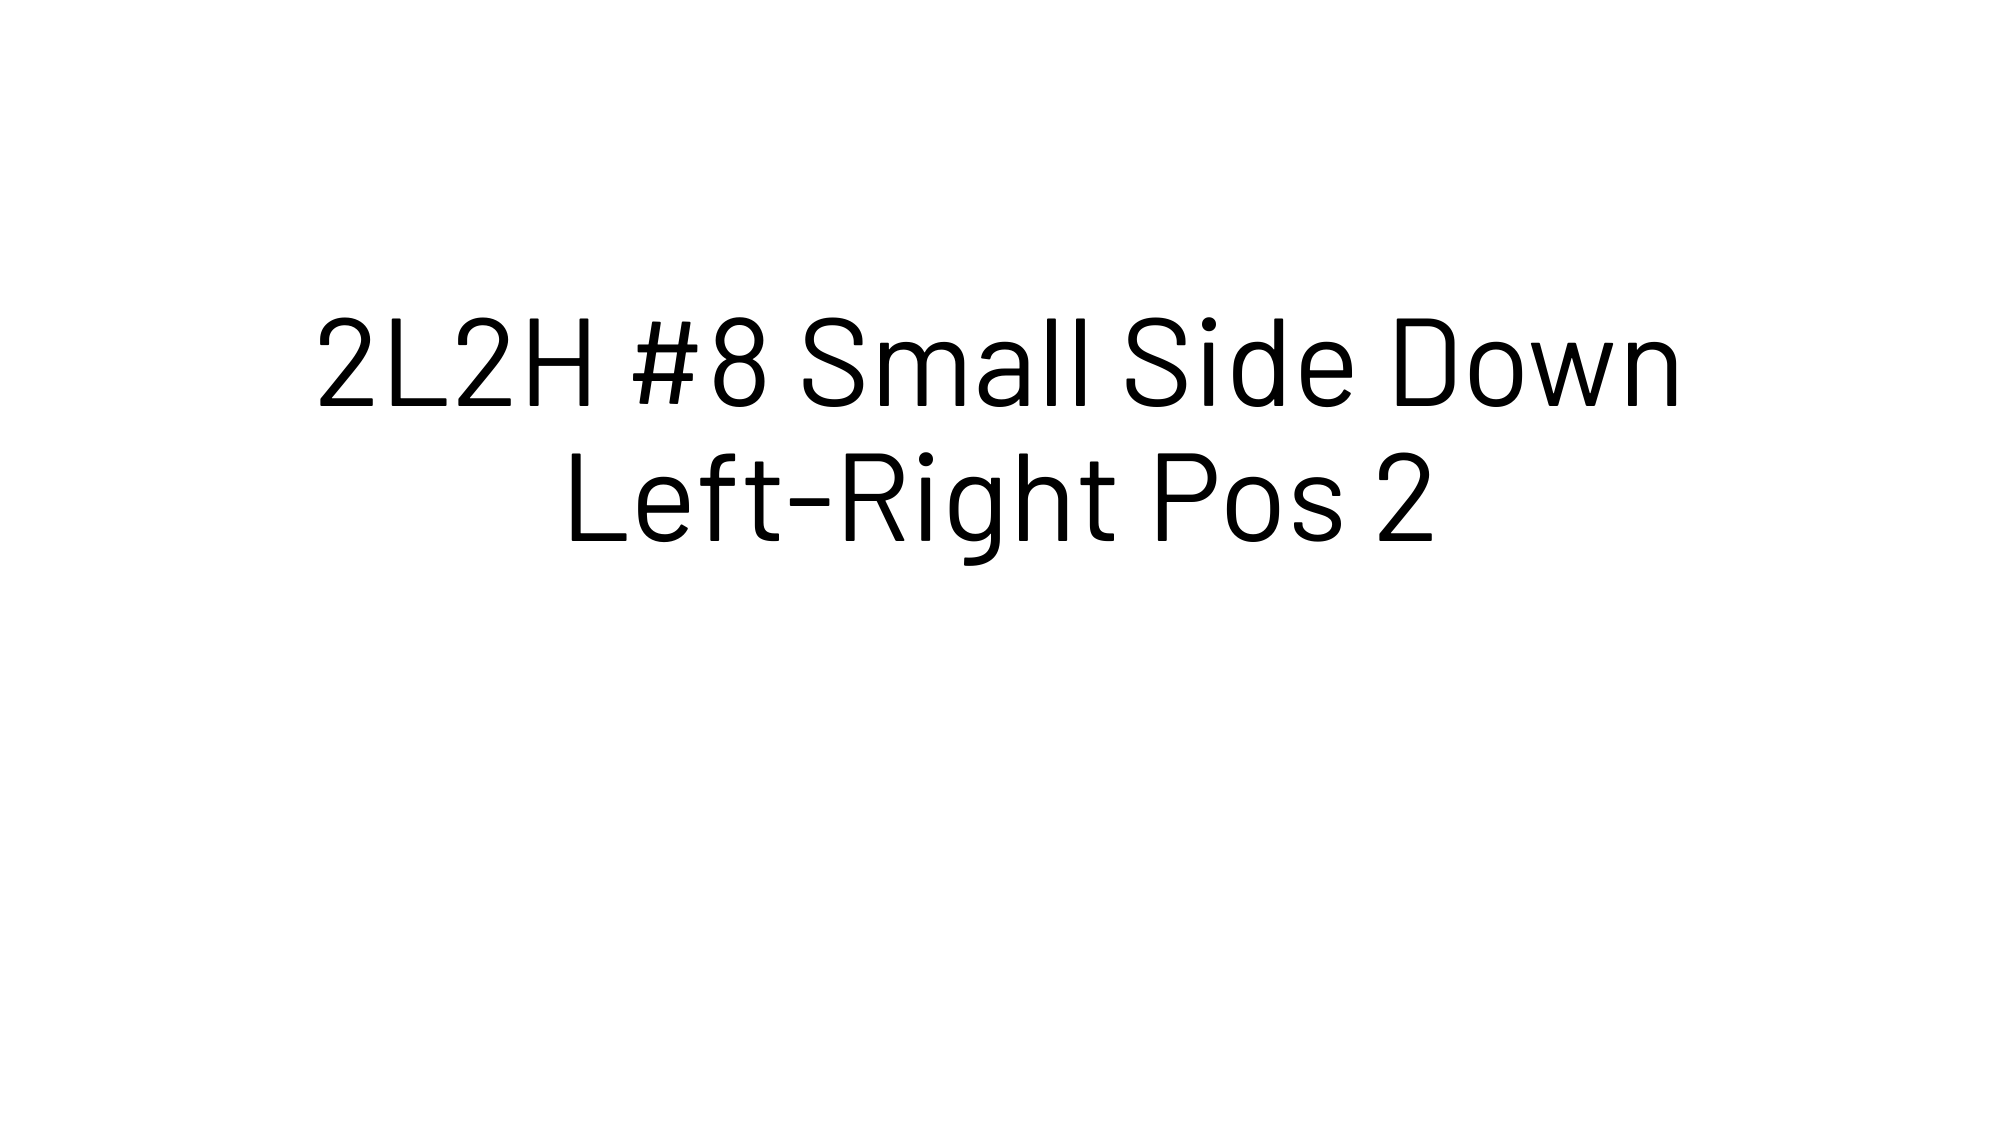

# 2L2H #8 Small Side Down Left-Right Pos 2